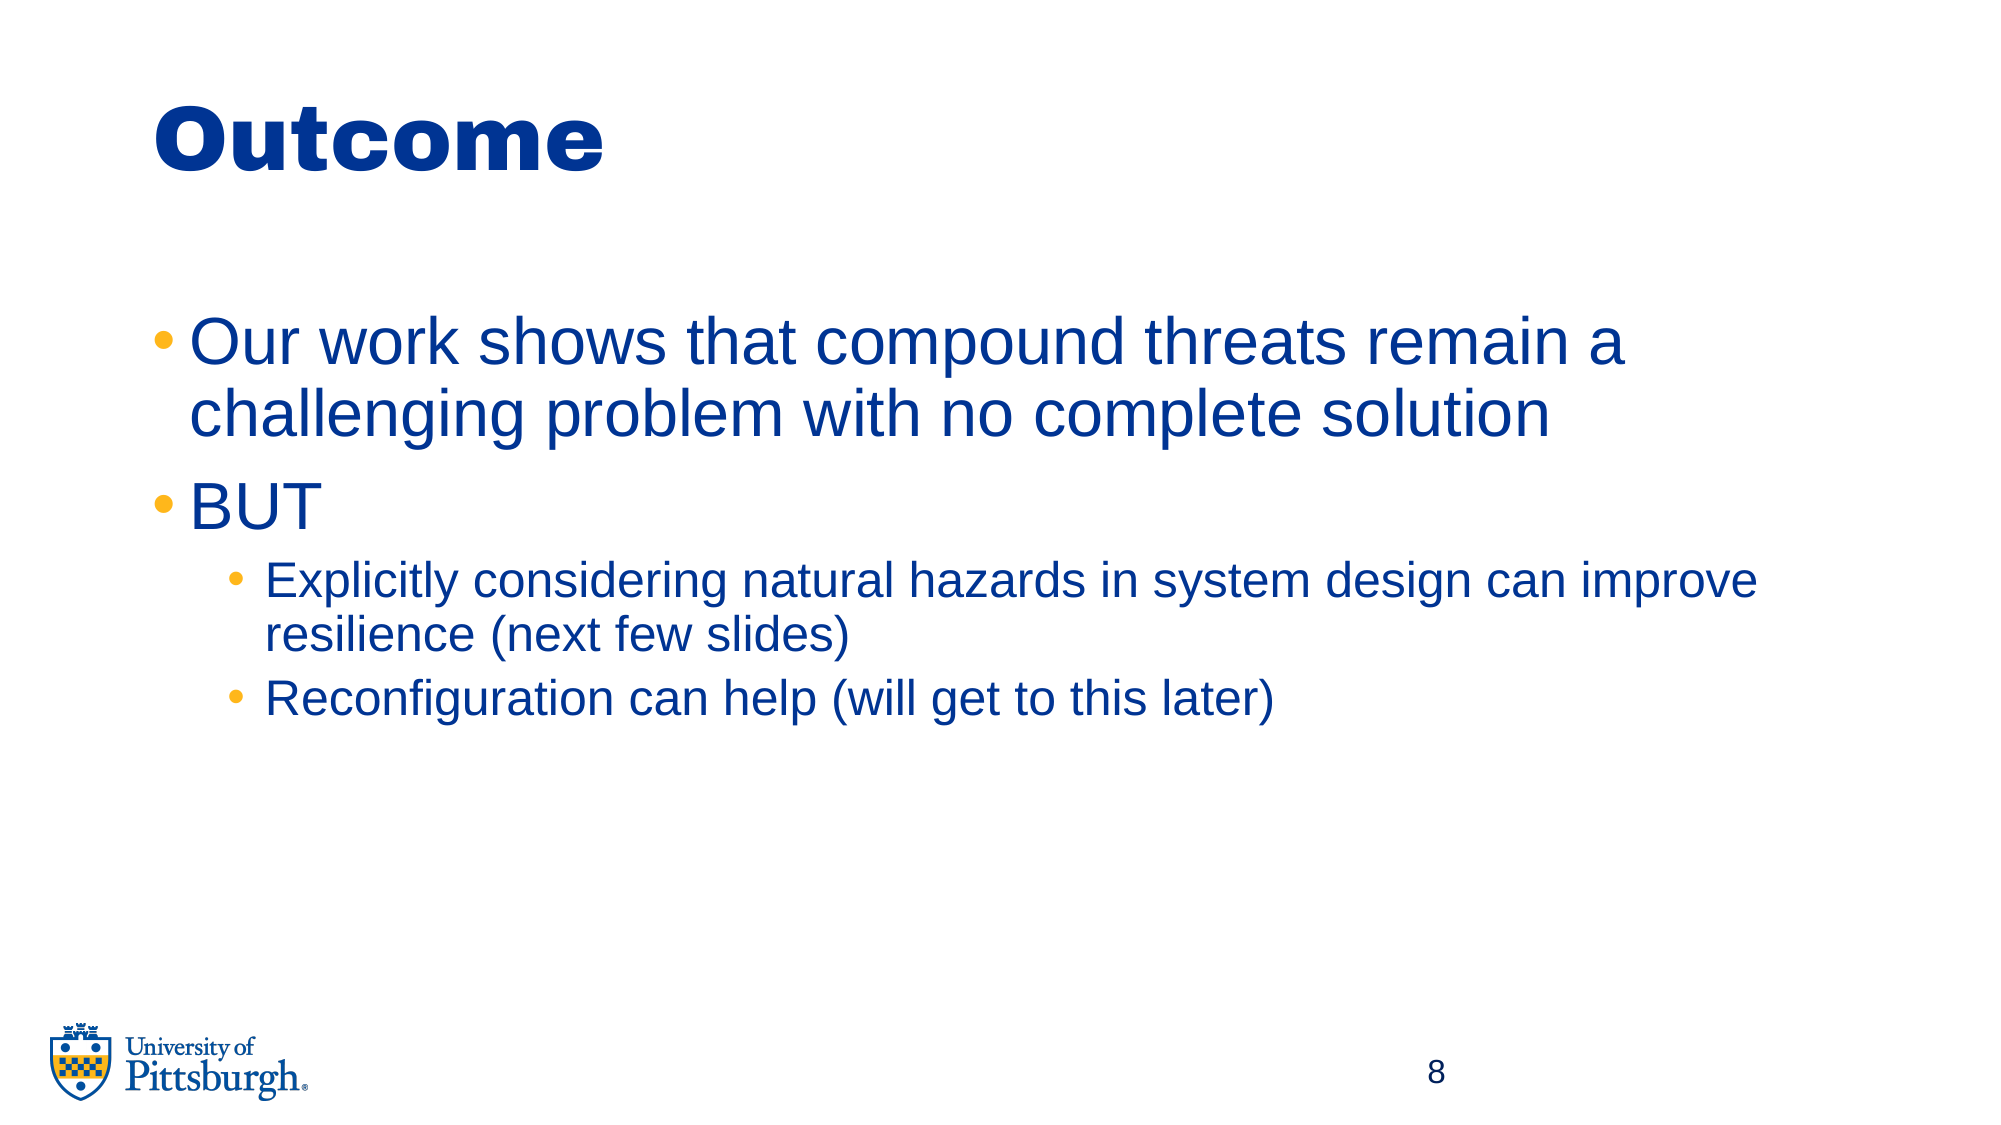

# Outcome
Our work shows that compound threats remain a challenging problem with no complete solution
BUT
Explicitly considering natural hazards in system design can improve resilience (next few slides)
Reconfiguration can help (will get to this later)
8